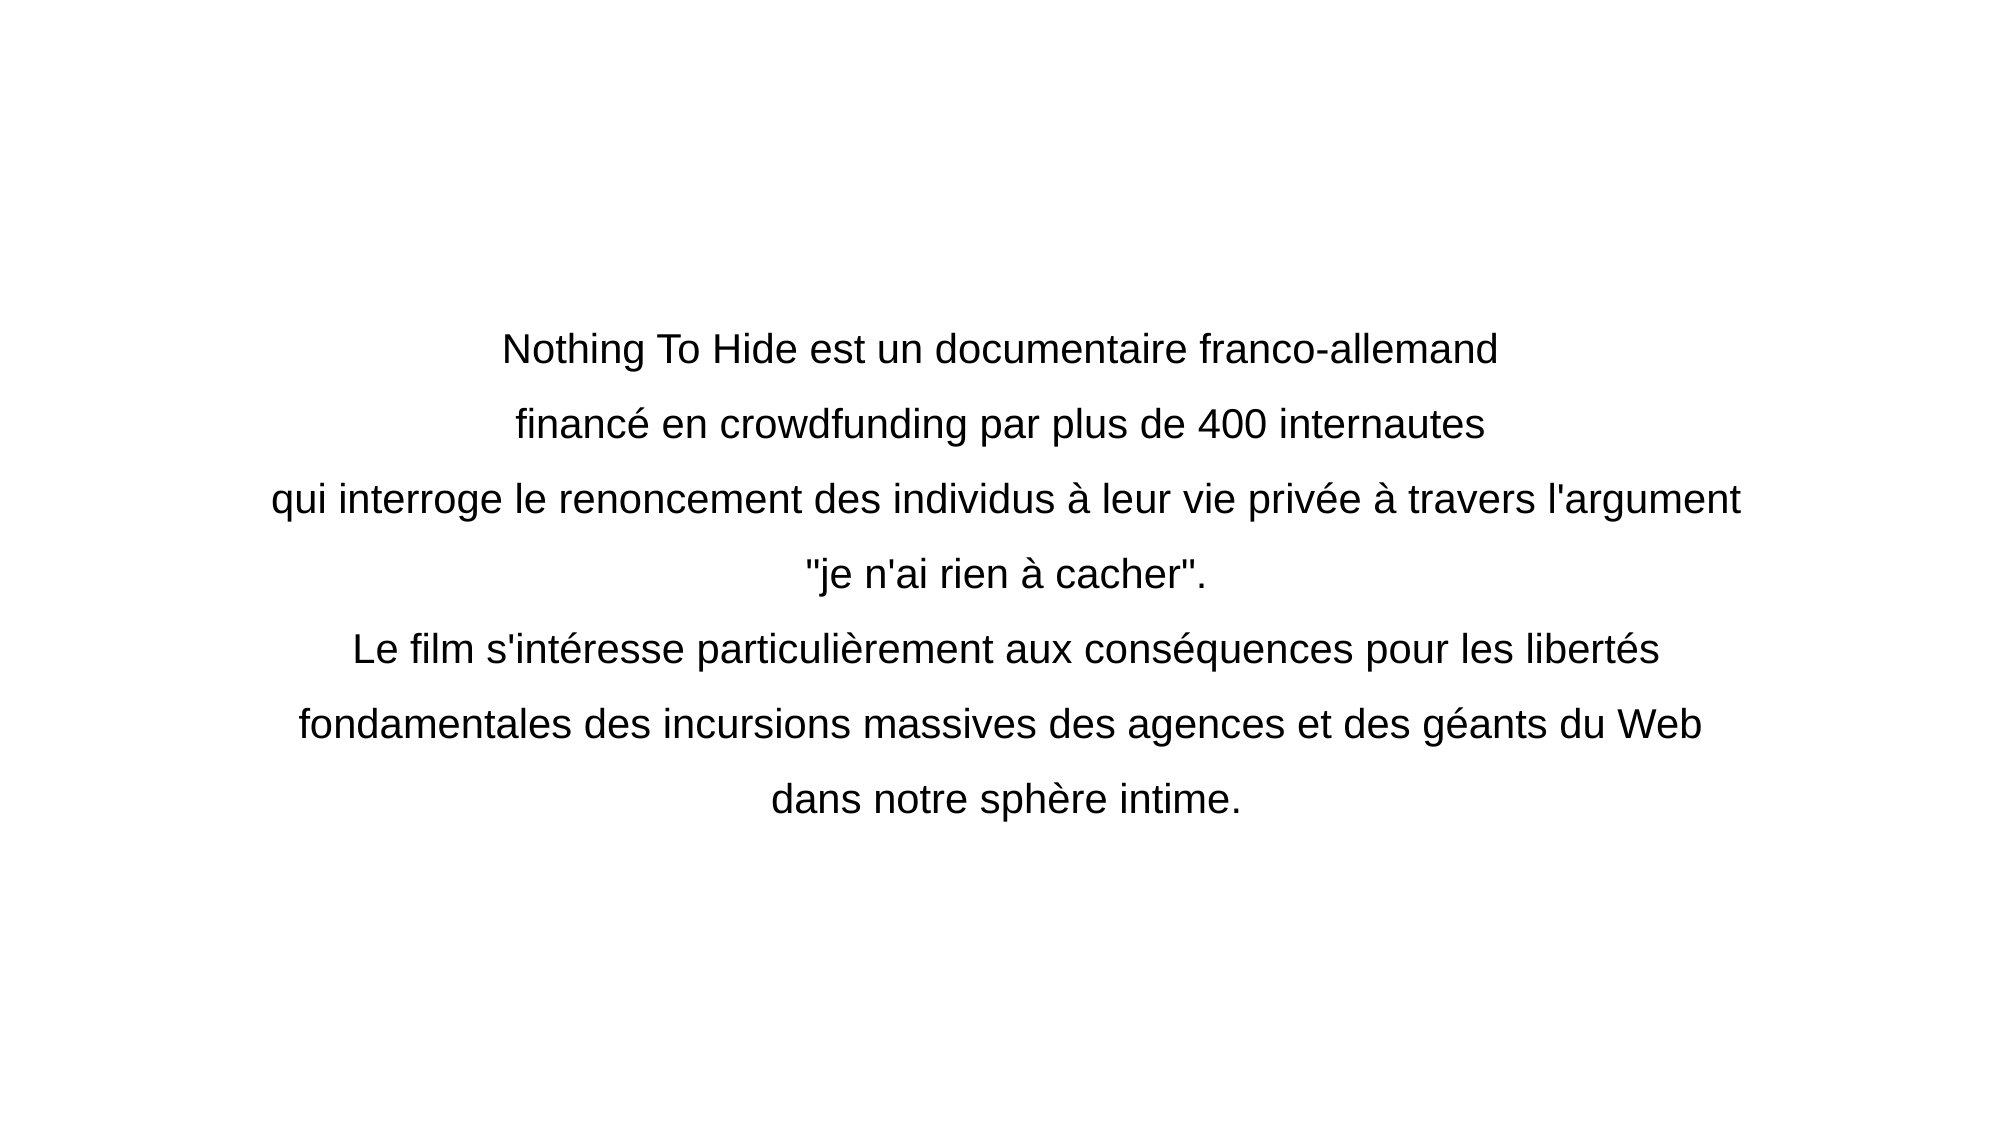

Nothing To Hide est un documentaire franco-allemand
financé en crowdfunding par plus de 400 internautes
qui interroge le renoncement des individus à leur vie privée à travers l'argument "je n'ai rien à cacher".
Le film s'intéresse particulièrement aux conséquences pour les libertés fondamentales des incursions massives des agences et des géants du Web
dans notre sphère intime.